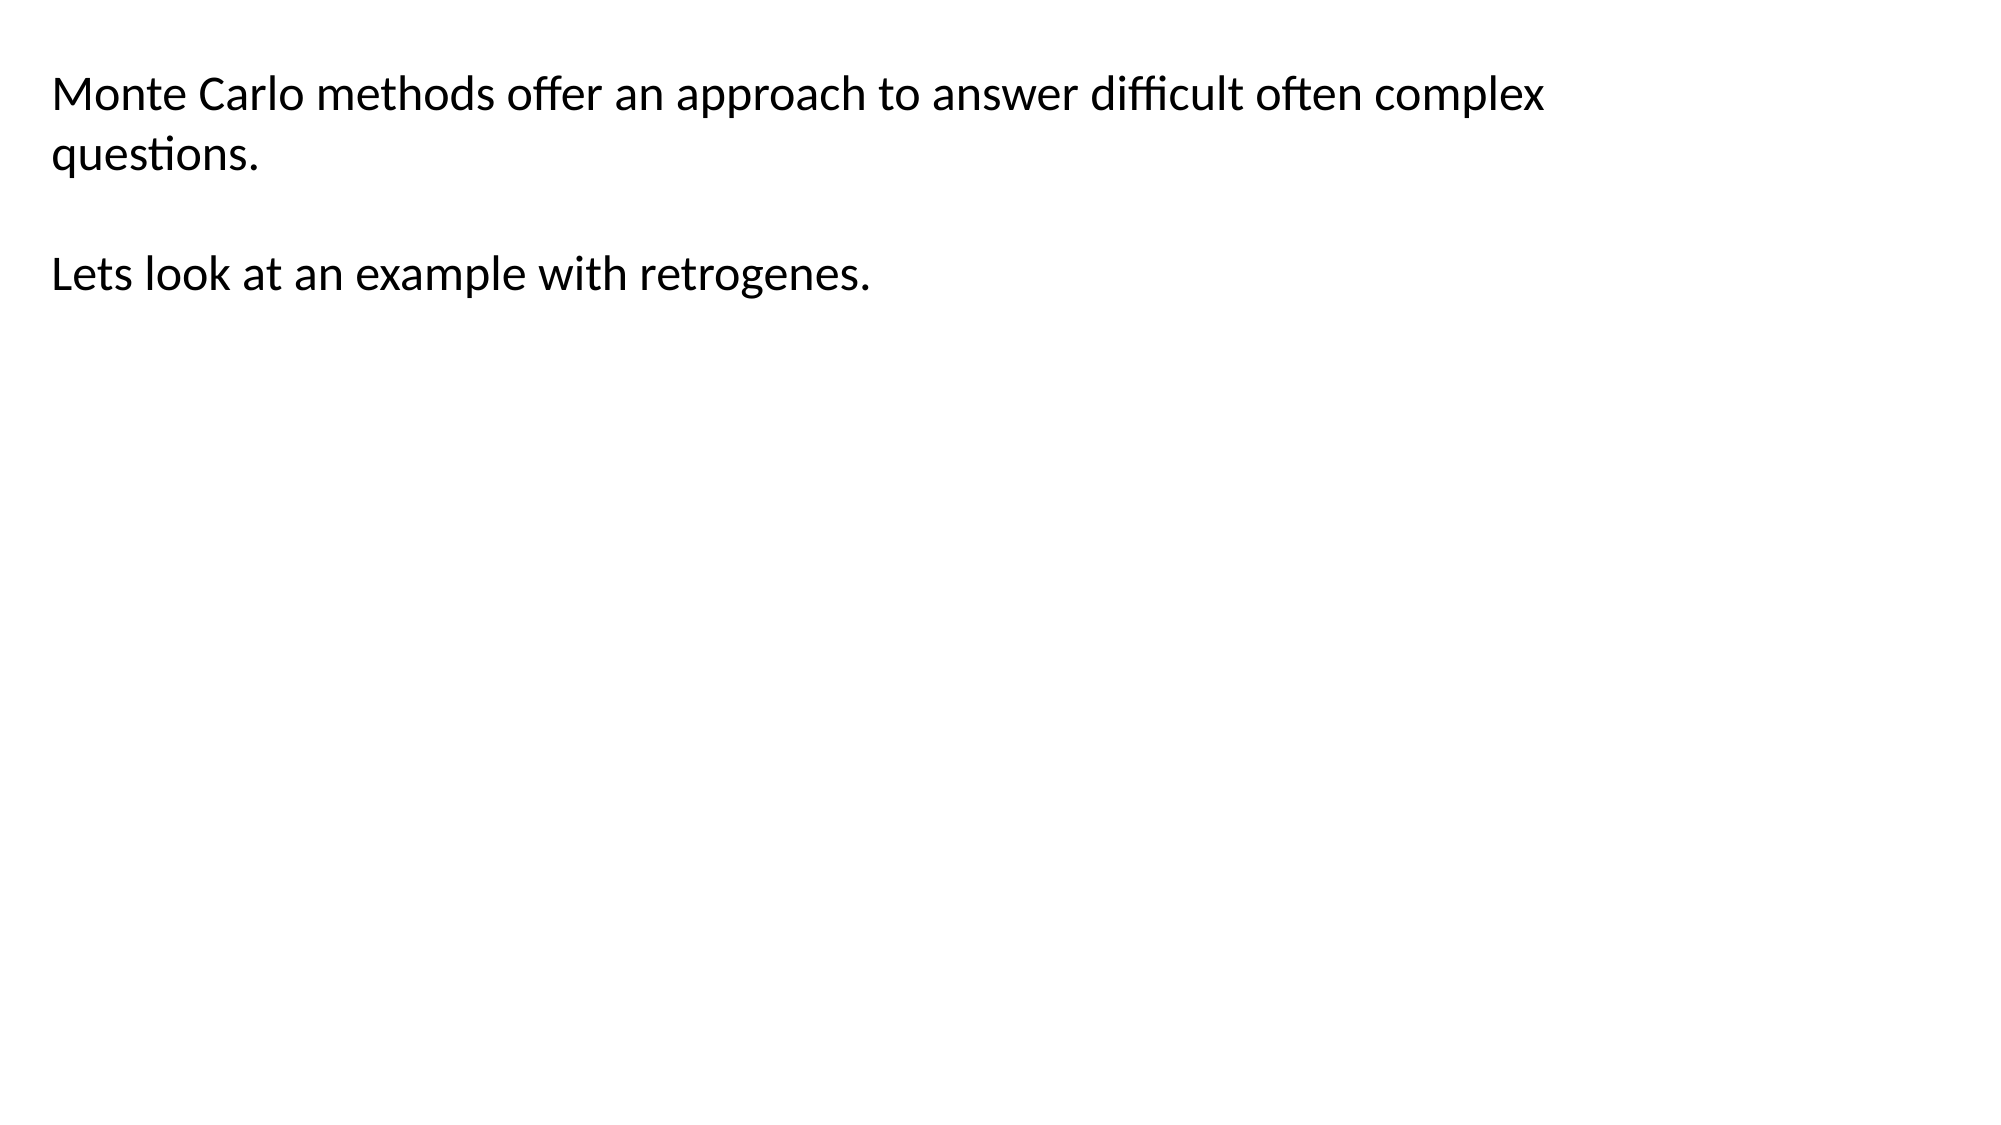

Monte Carlo methods offer an approach to answer difficult often complex questions.

Lets look at an example with retrogenes.